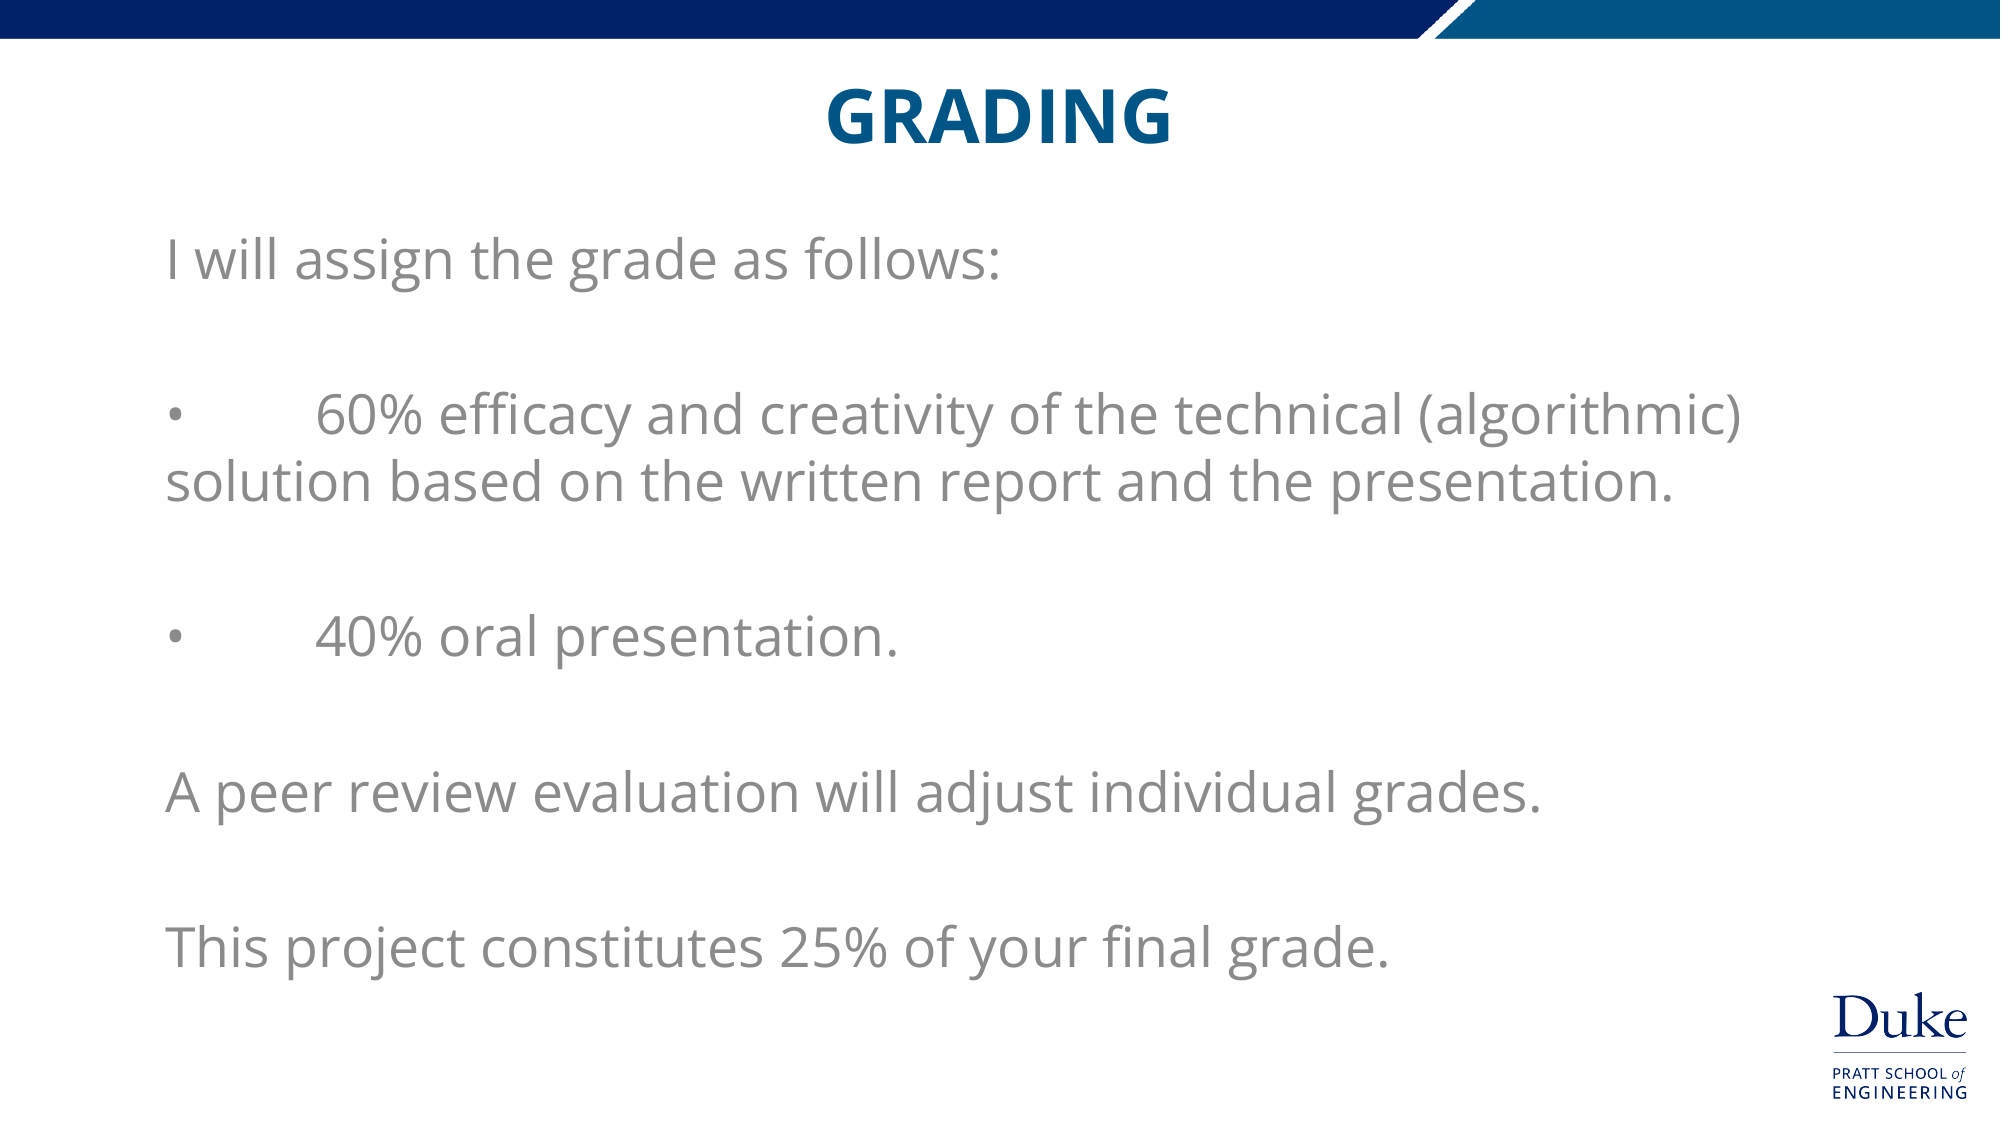

# Grading
I will assign the grade as follows:

•	60% efficacy and creativity of the technical (algorithmic) solution based on the written report and the presentation.

•	40% oral presentation.

A peer review evaluation will adjust individual grades.

This project constitutes 25% of your final grade.